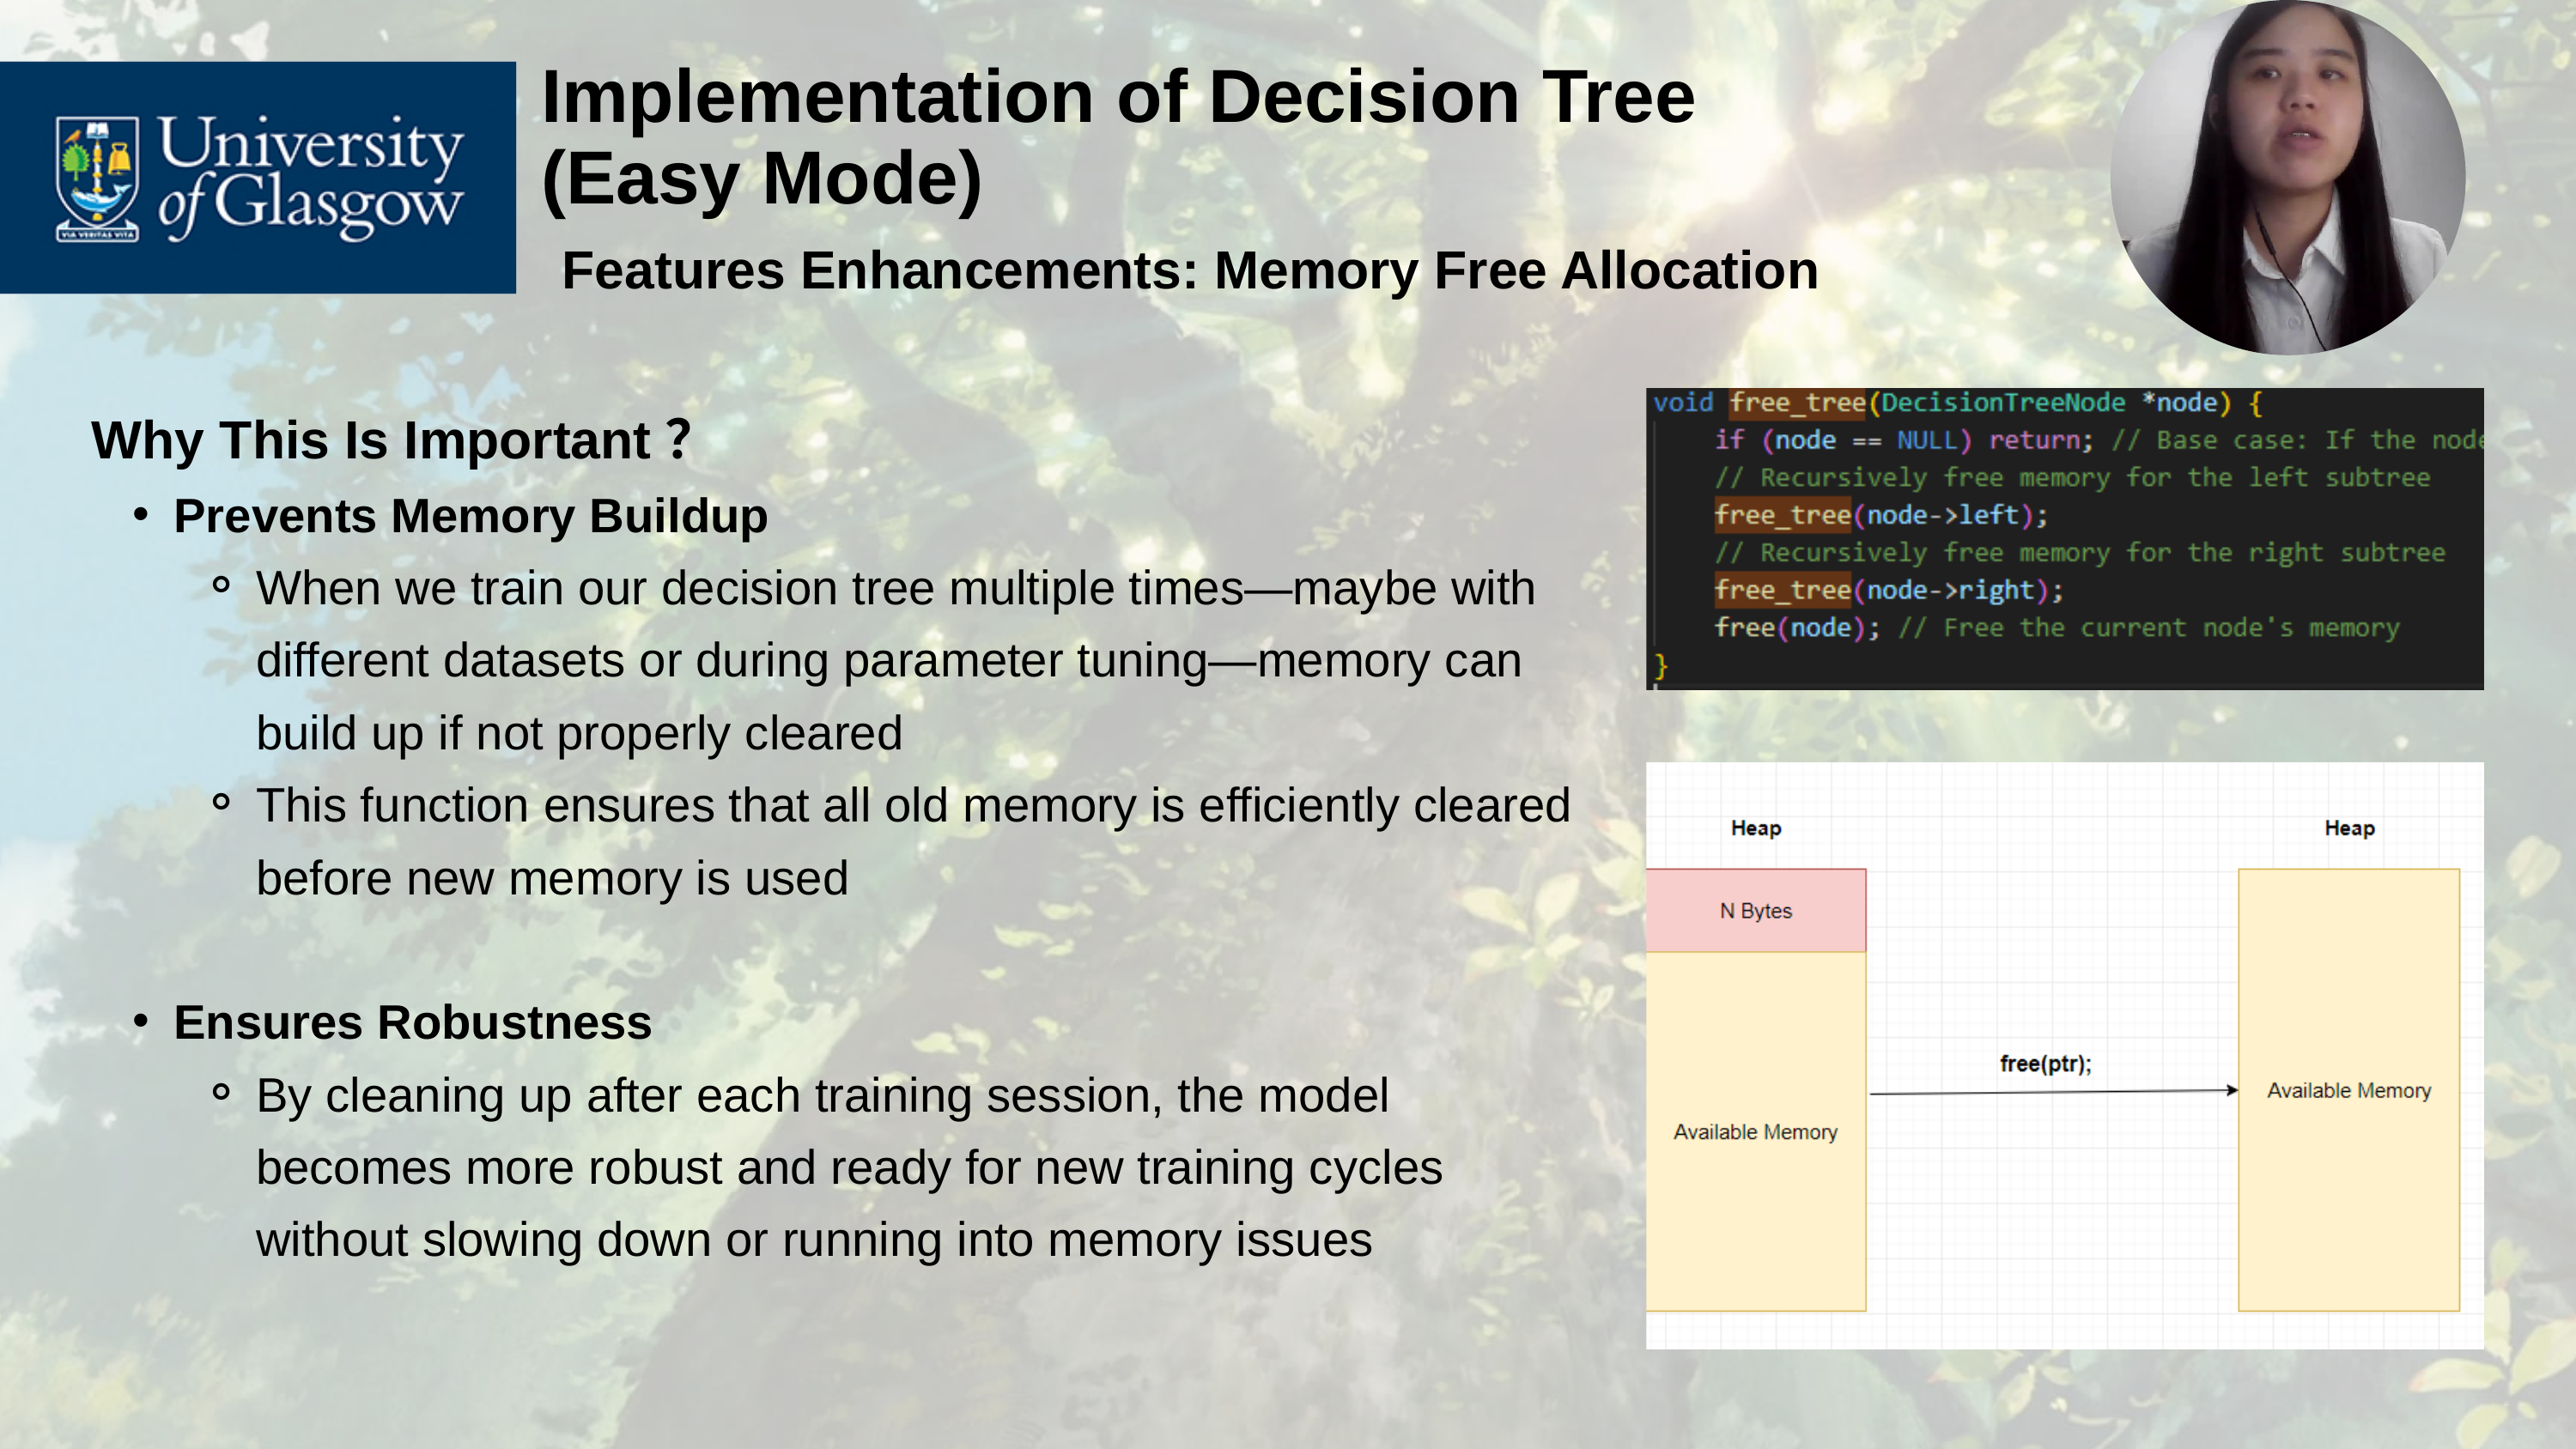

Implementation of Decision Tree
(Easy Mode)
Features Enhancements: Memory Free Allocation

Why This Is Important？
Prevents Memory Buildup
When we train our decision tree multiple times—maybe with different datasets or during parameter tuning—memory can build up if not properly cleared
This function ensures that all old memory is efficiently cleared before new memory is used

Ensures Robustness
By cleaning up after each training session, the model becomes more robust and ready for new training cycles without slowing down or running into memory issues